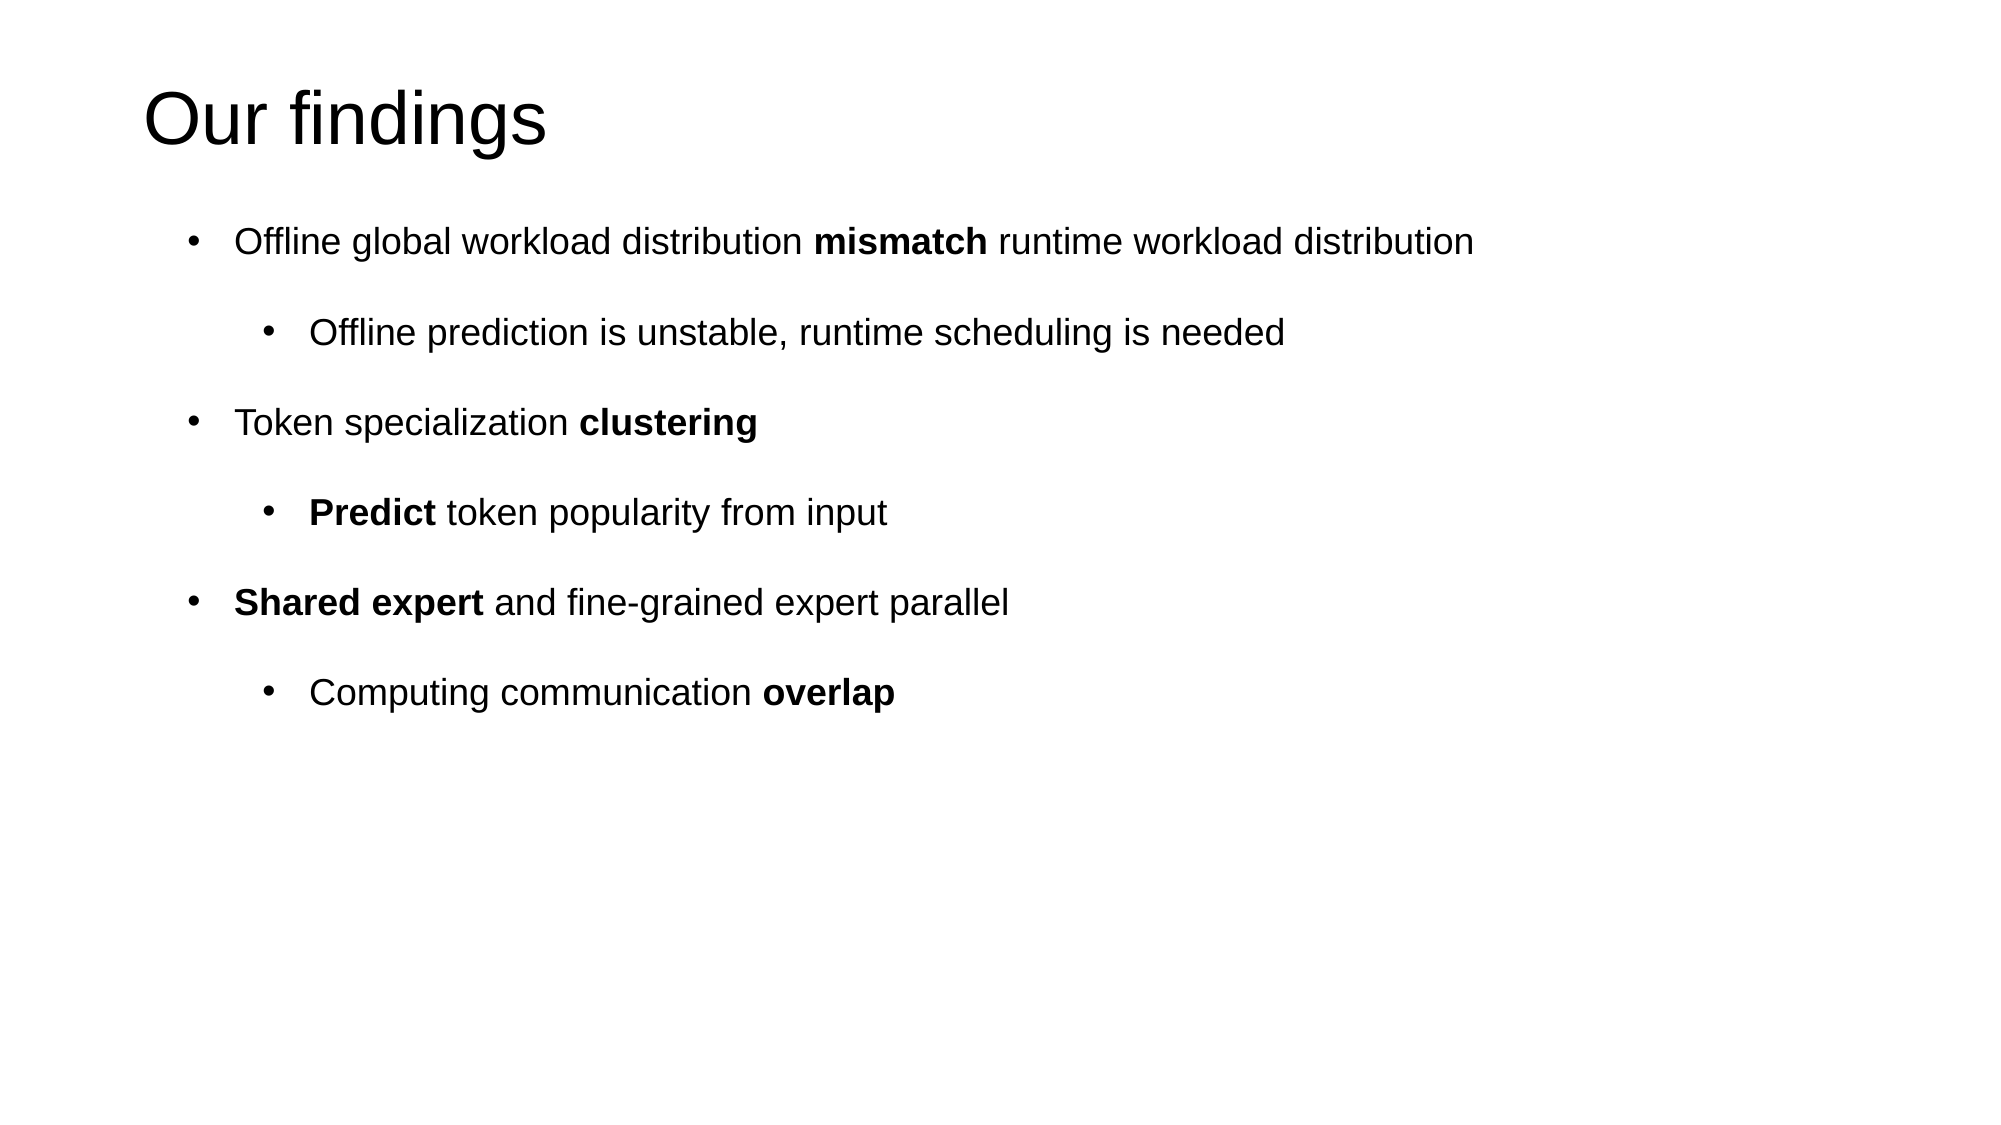

# Our findings
Offline global workload distribution mismatch runtime workload distribution
Offline prediction is unstable, runtime scheduling is needed
Token specialization clustering
Predict token popularity from input
Shared expert and fine-grained expert parallel
Computing communication overlap